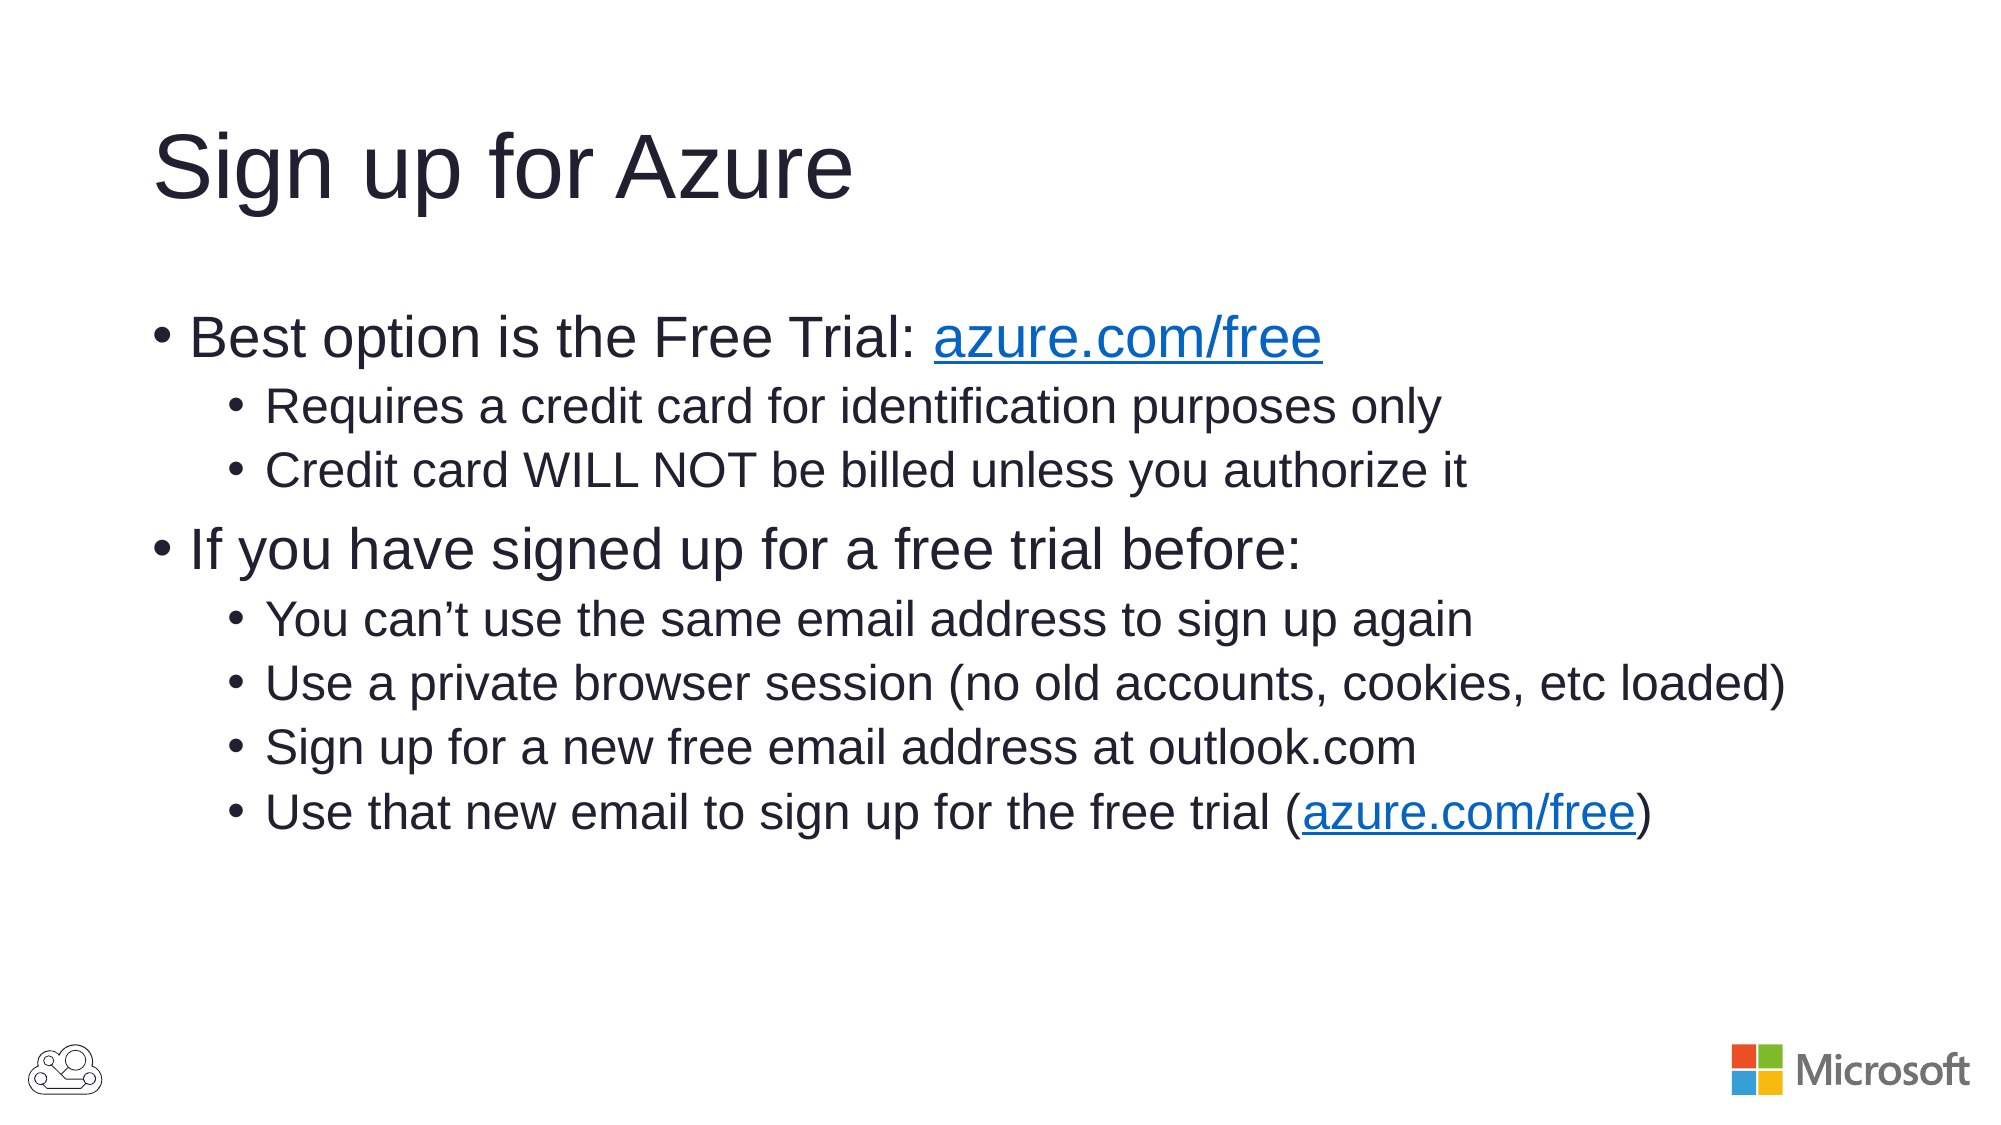

# Sign up for Azure
Best option is the Free Trial: azure.com/free
Requires a credit card for identification purposes only
Credit card WILL NOT be billed unless you authorize it
If you have signed up for a free trial before:
You can’t use the same email address to sign up again
Use a private browser session (no old accounts, cookies, etc loaded)
Sign up for a new free email address at outlook.com
Use that new email to sign up for the free trial (azure.com/free)